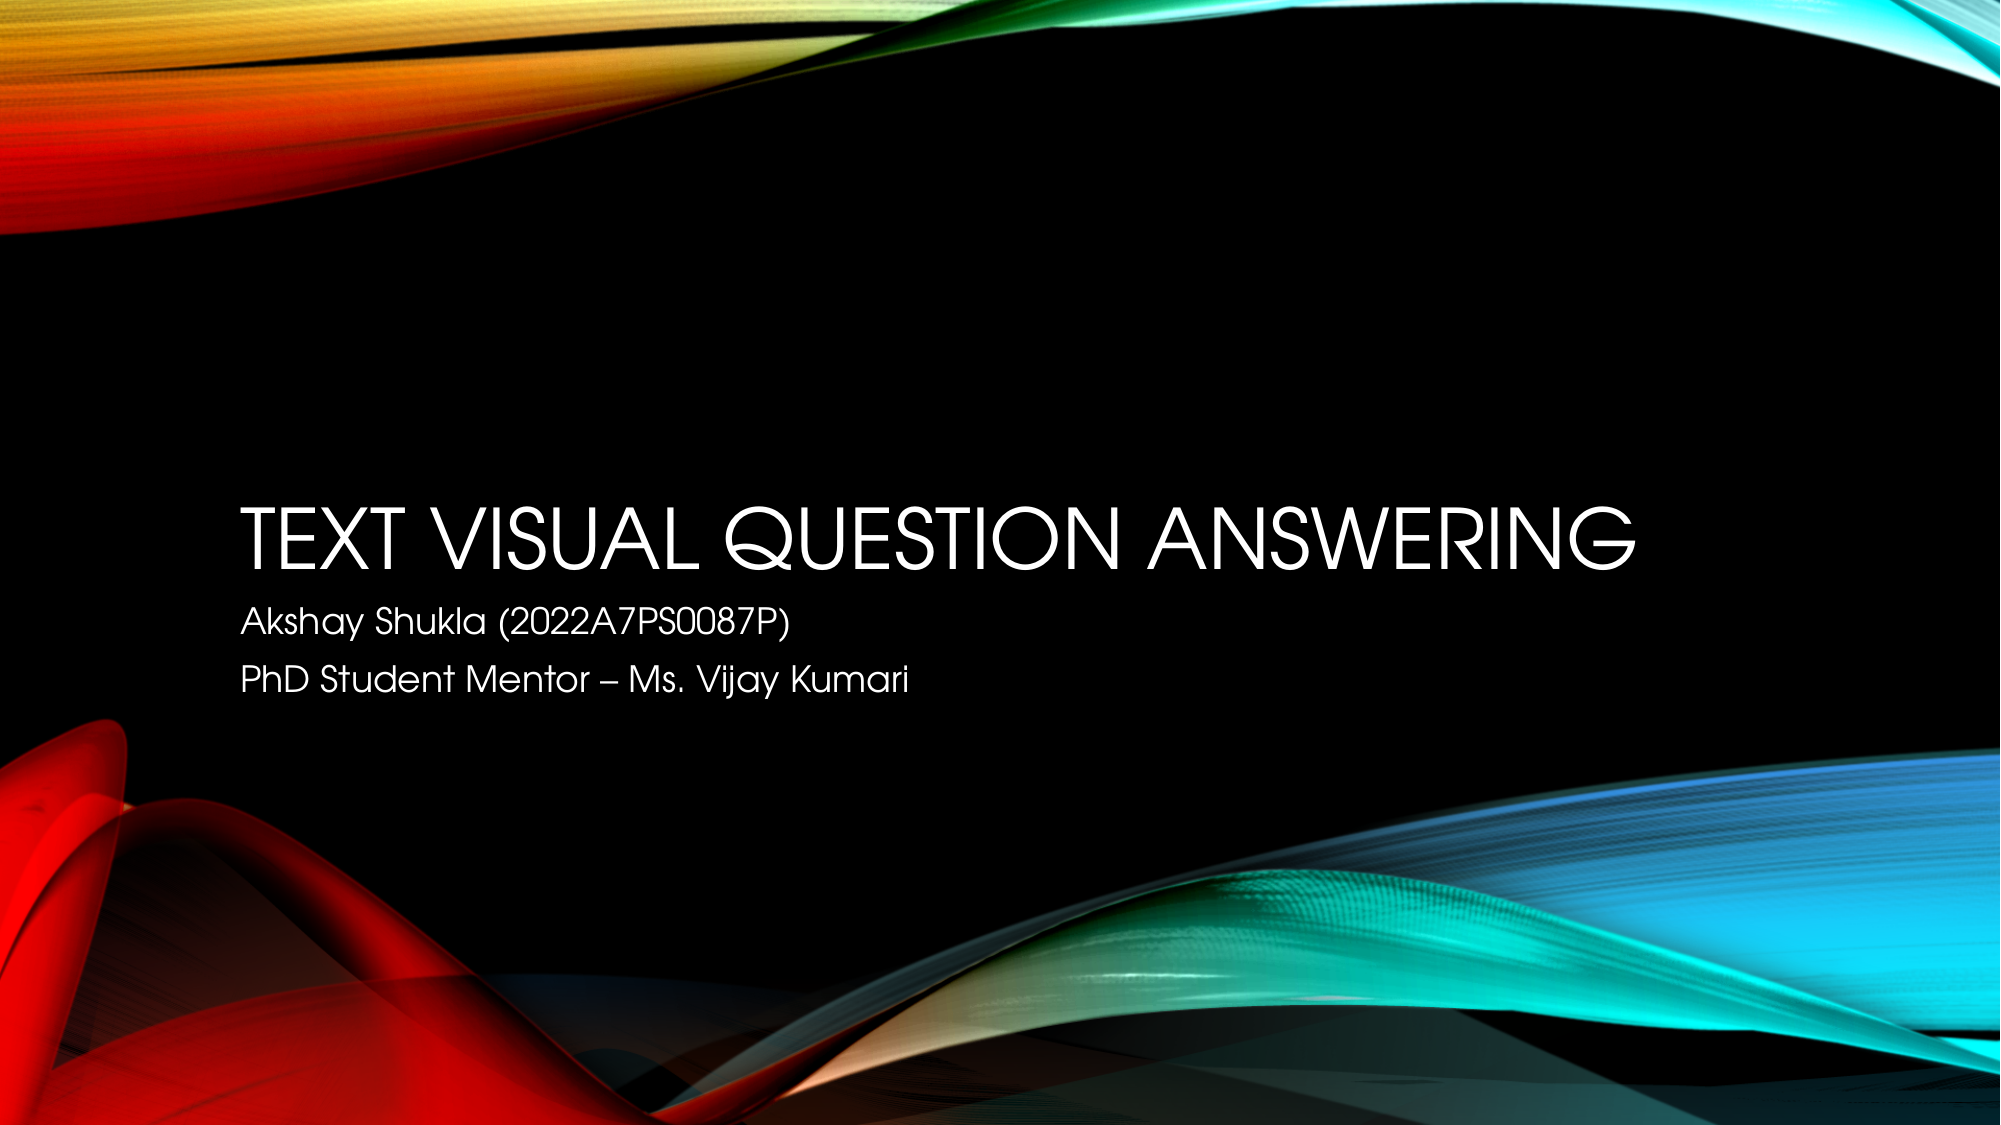

# TEXT VISUAL QUESTION ANSWERING
Akshay Shukla (2022A7PS0087P)
PhD Student Mentor – Ms. Vijay Kumari